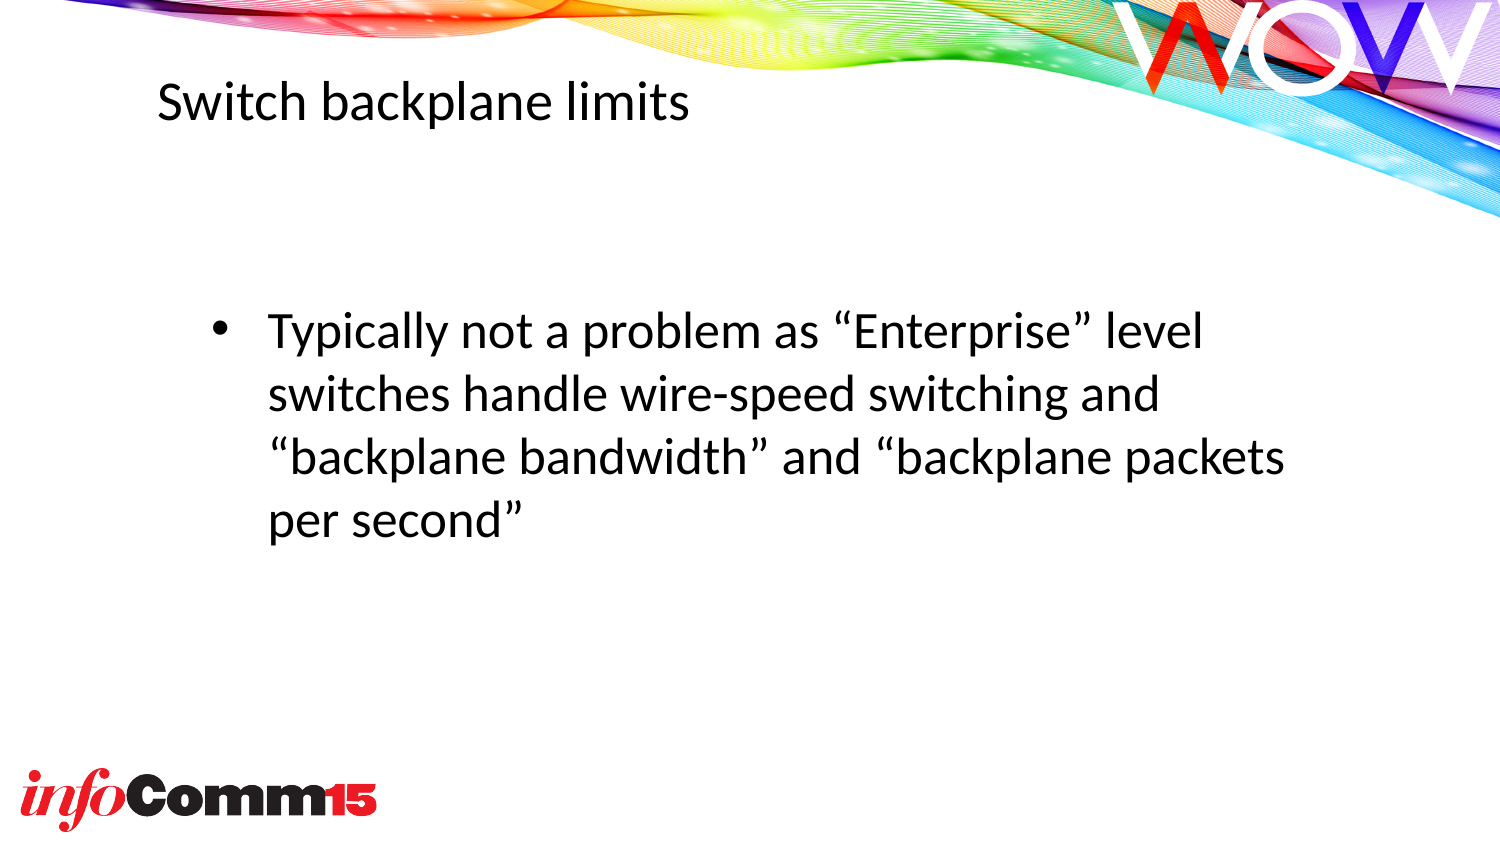

Switch backplane limits
Typically not a problem as “Enterprise” level switches handle wire-speed switching and “backplane bandwidth” and “backplane packets per second”